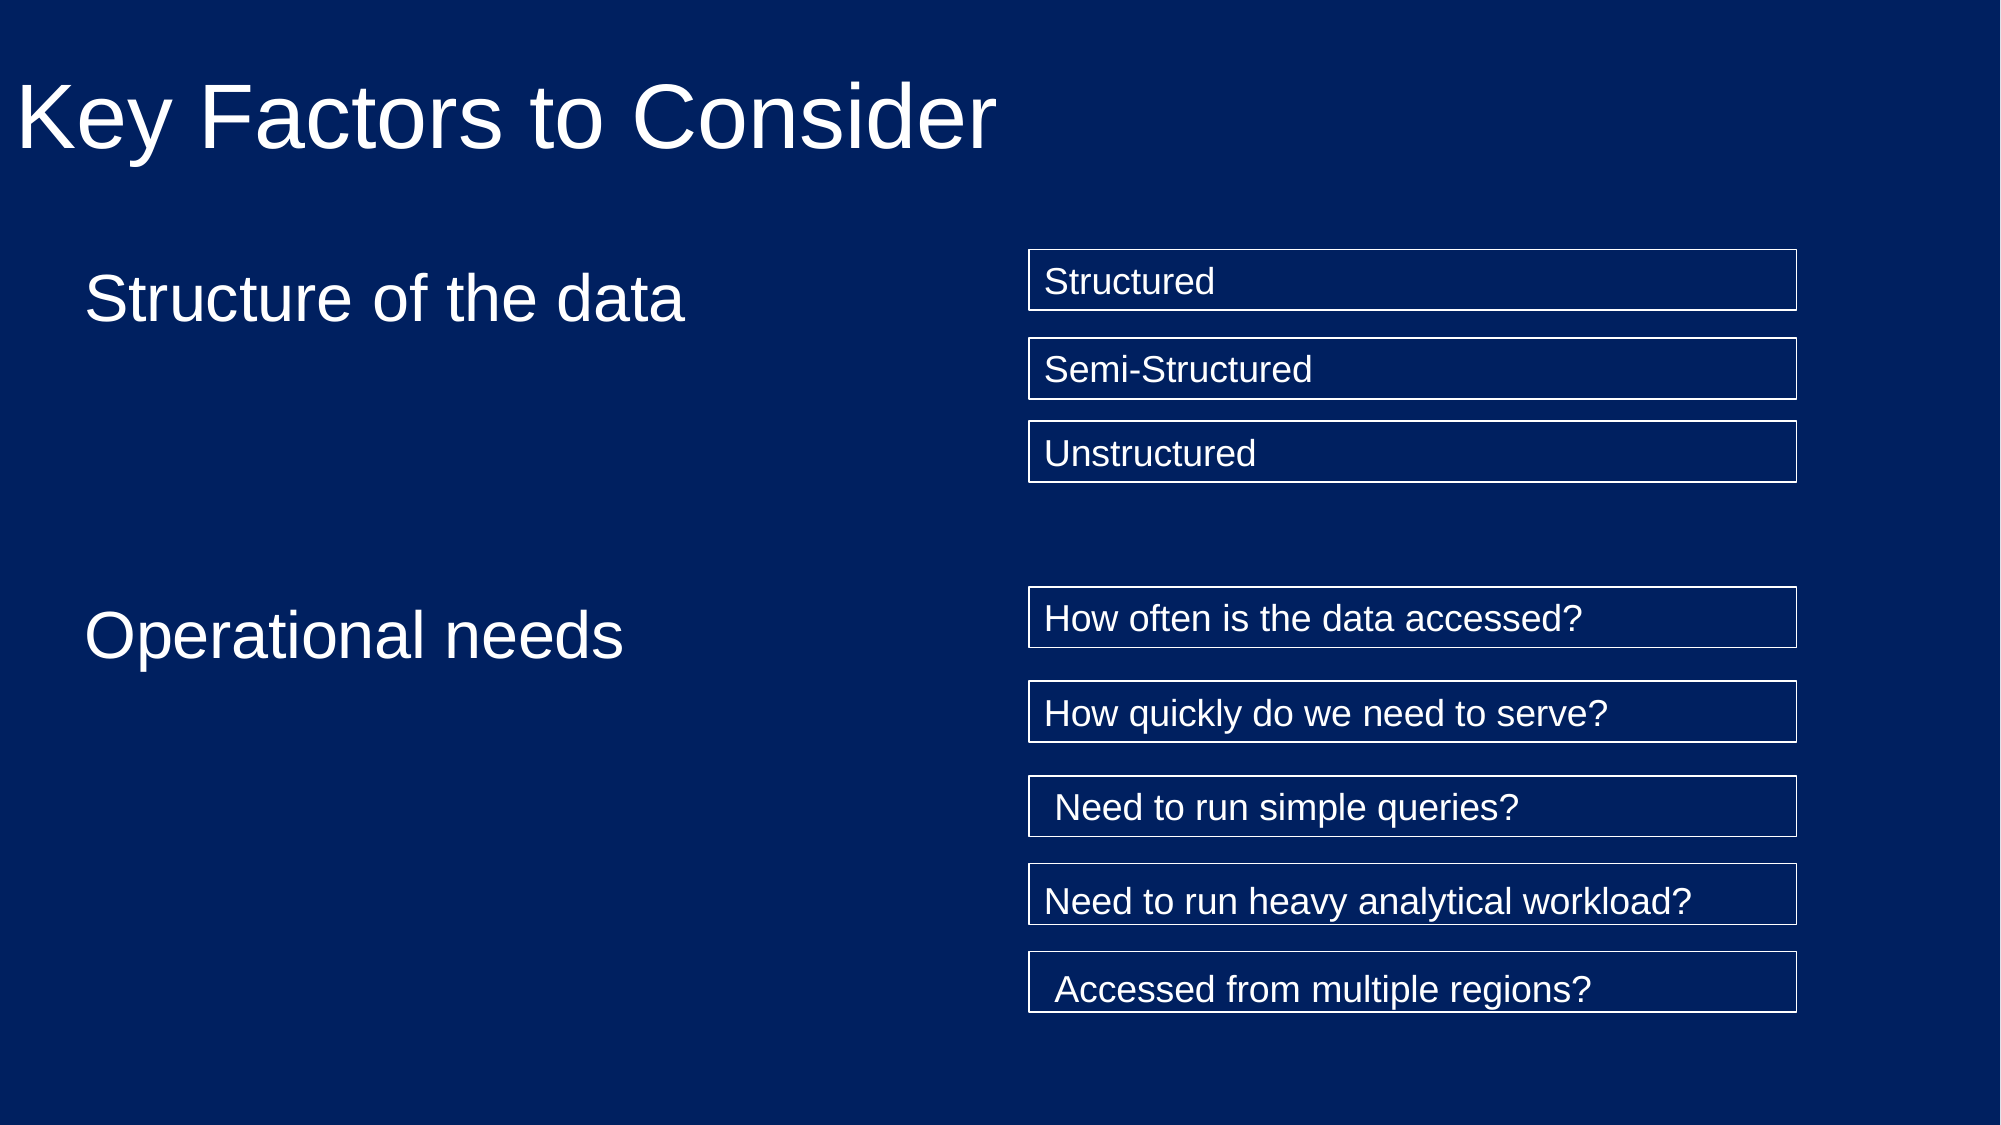

# Key Factors to Consider

Structure of the data
Structured

Semi-Structured

Unstructured

Operational needs
How often is the data accessed?
How quickly do we need to serve?  Need to run simple queries?
Need to run heavy analytical workload?  Accessed from multiple regions?